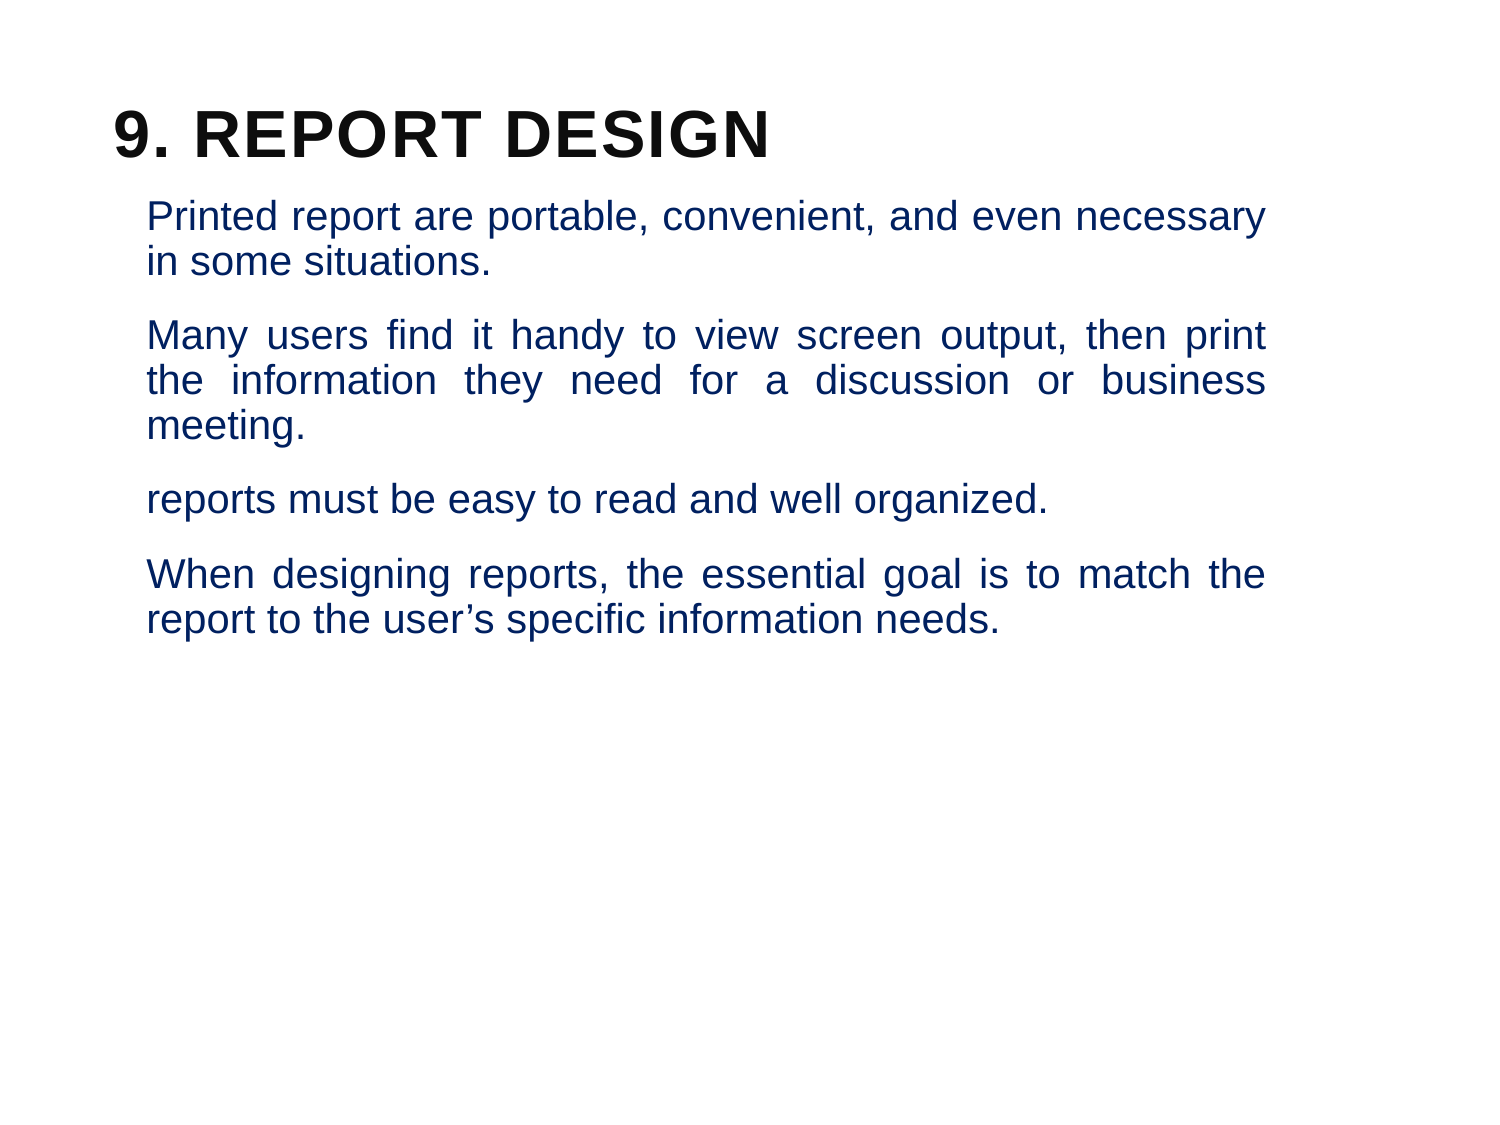

# 9. Report Design
Printed report are portable, convenient, and even necessary in some situations.
Many users find it handy to view screen output, then print the information they need for a discussion or business meeting.
reports must be easy to read and well organized.
When designing reports, the essential goal is to match the report to the user’s specific information needs.